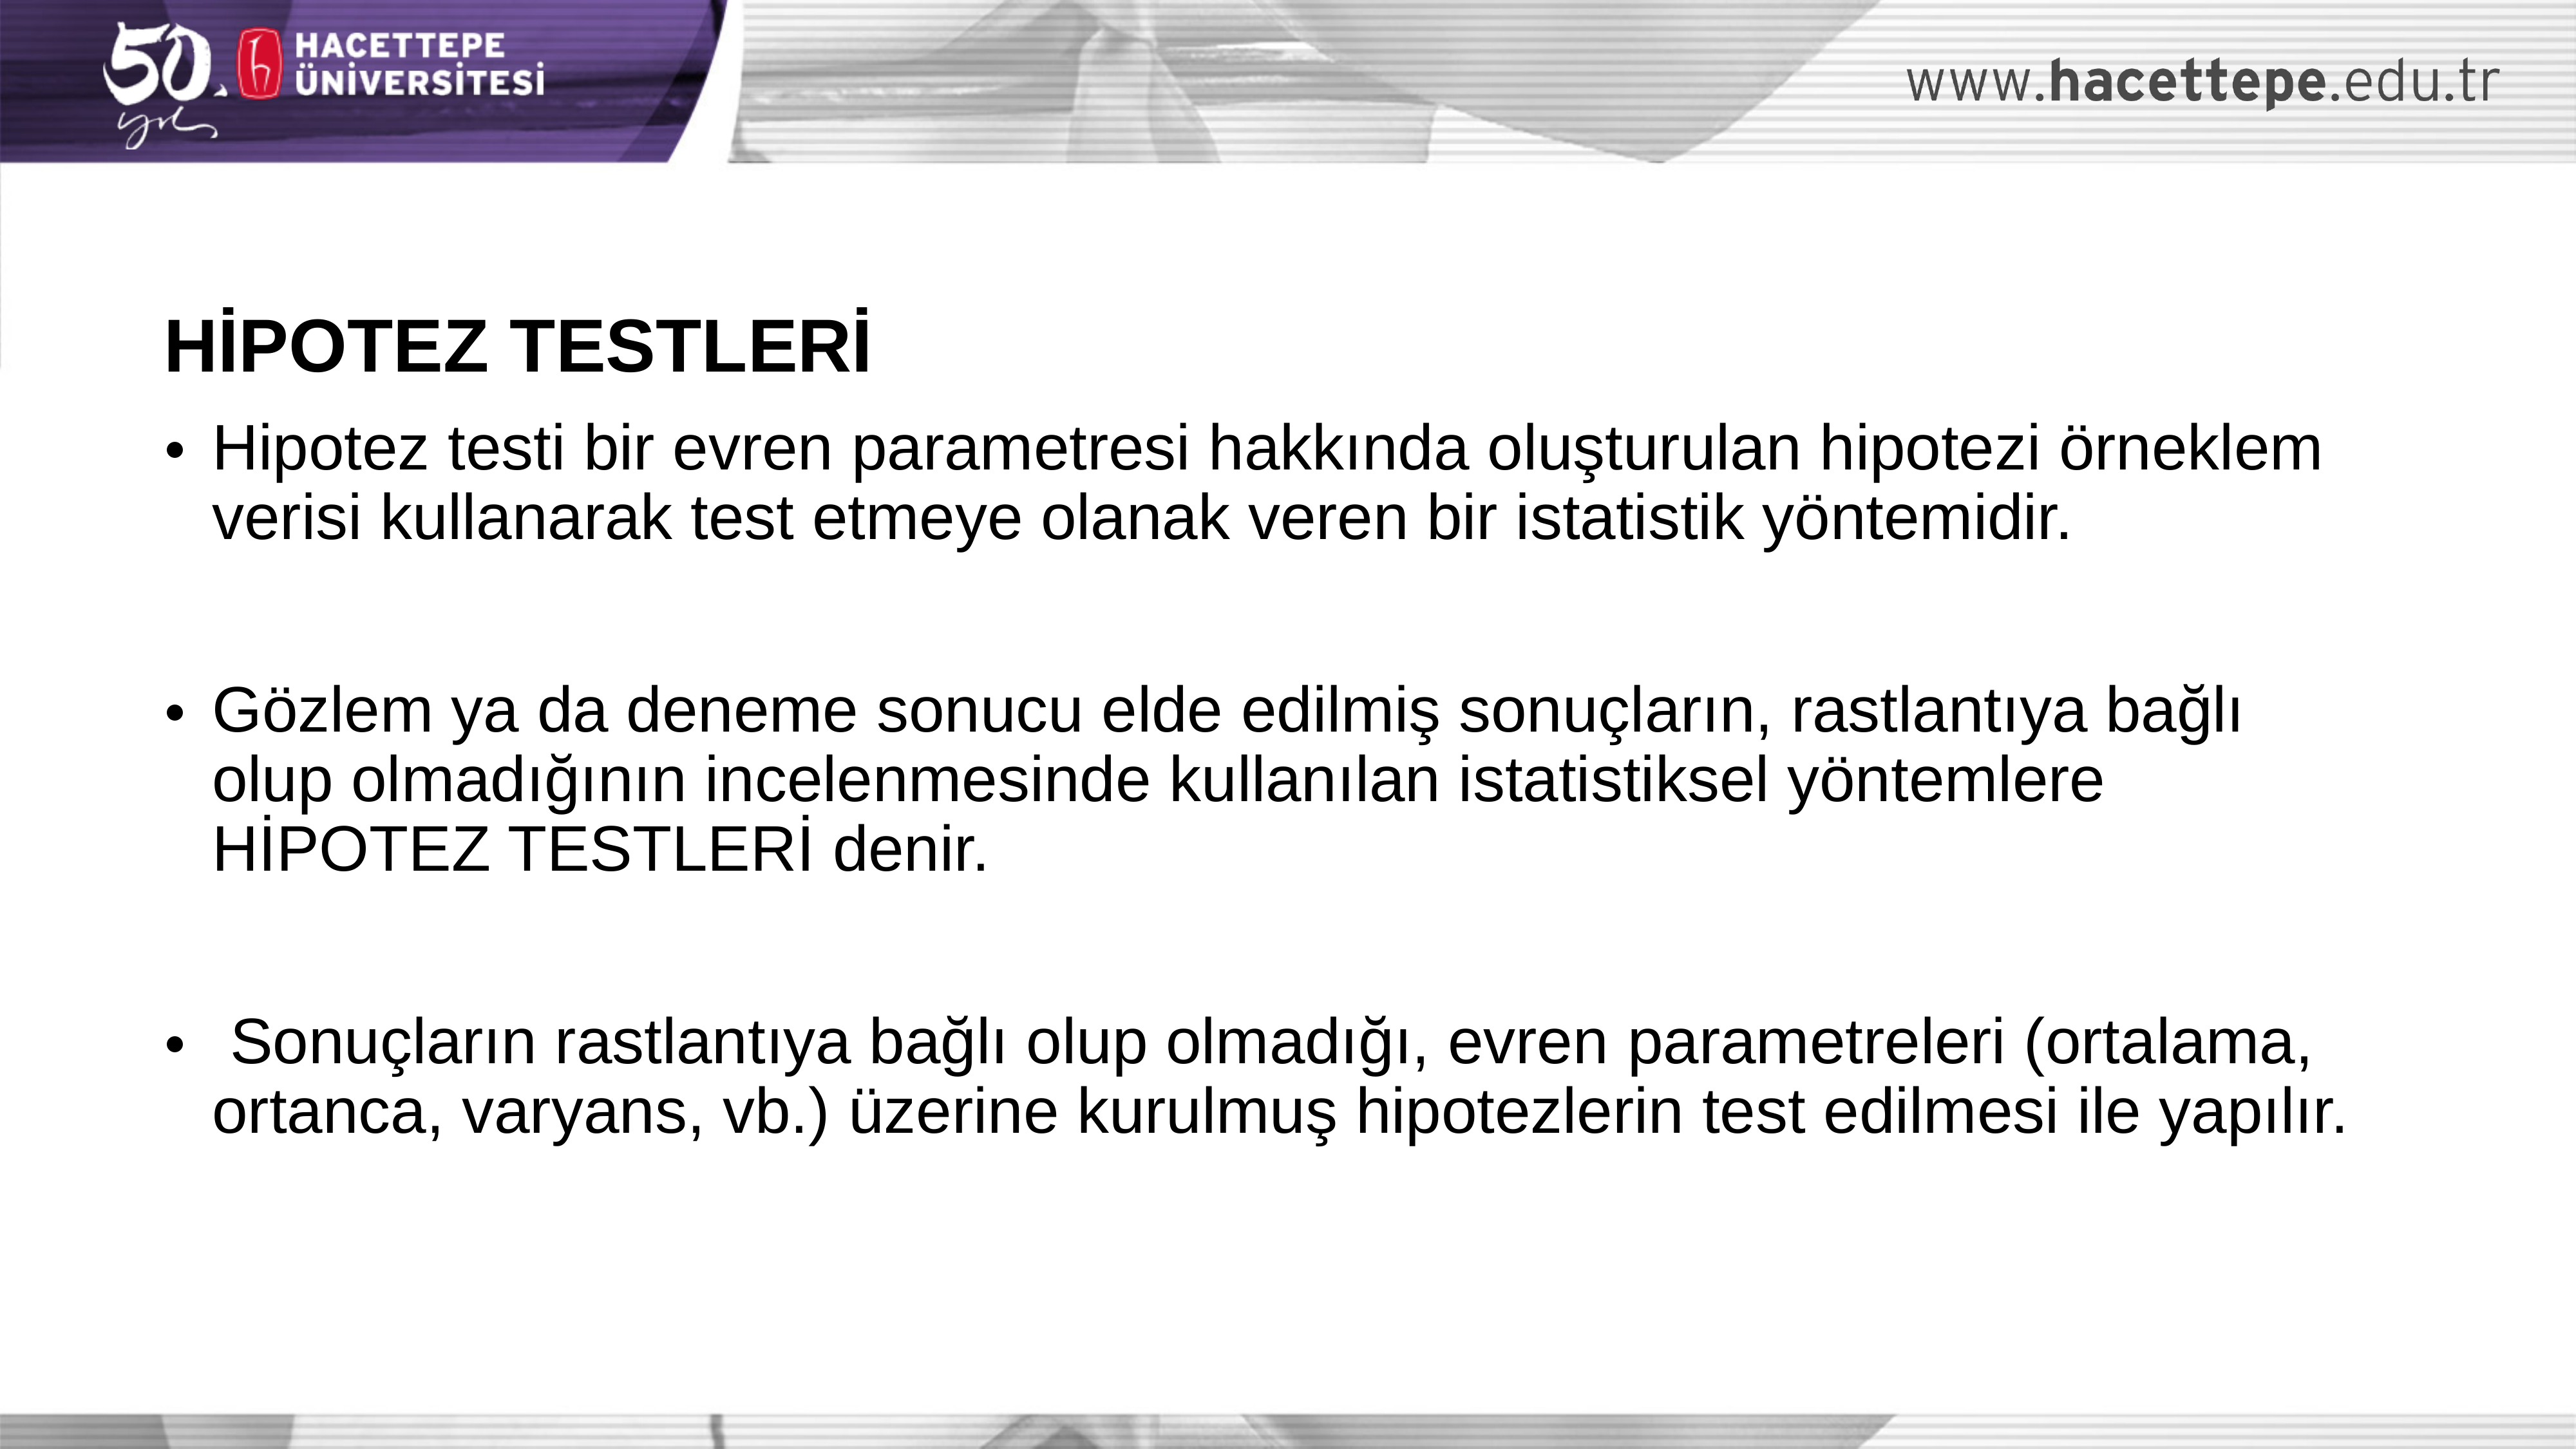

HİPOTEZ TESTLERİ
Hipotez testi bir evren parametresi hakkında oluşturulan hipotezi örneklem verisi kullanarak test etmeye olanak veren bir istatistik yöntemidir.

Gözlem ya da deneme sonucu elde edilmiş sonuçların, rastlantıya bağlı olup olmadığının incelenmesinde kullanılan istatistiksel yöntemlere HİPOTEZ TESTLERİ denir.

 Sonuçların rastlantıya bağlı olup olmadığı, evren parametreleri (ortalama, ortanca, varyans, vb.) üzerine kurulmuş hipotezlerin test edilmesi ile yapılır.